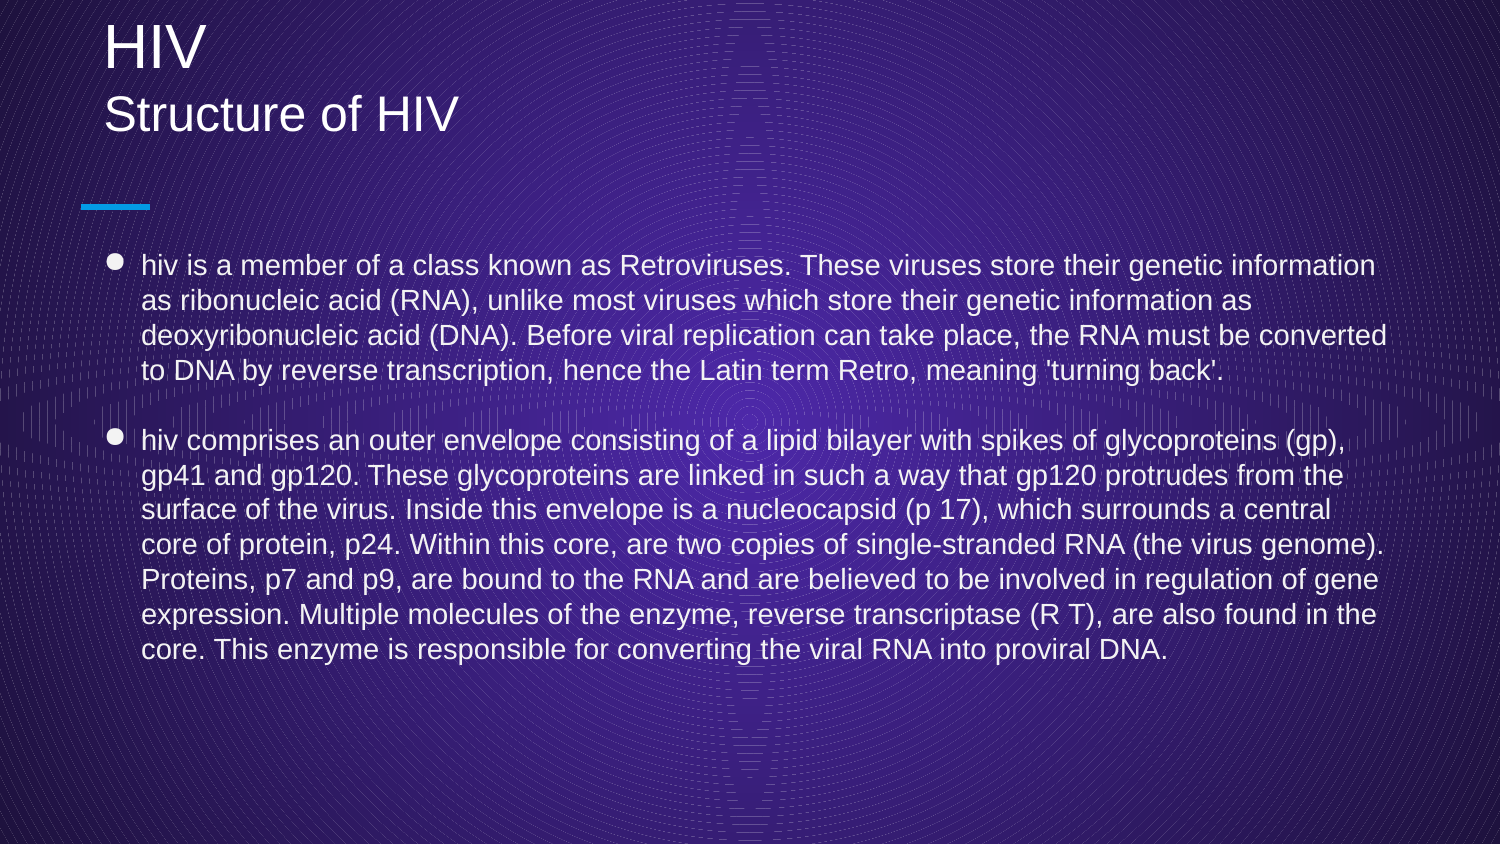

# `
HIV
Structure of HIV

hiv is a member of a class known as Retroviruses. These viruses store their genetic information as ribonucleic acid (RNA), unlike most viruses which store their genetic information as deoxyribonucleic acid (DNA). Before viral replication can take place, the RNA must be converted to DNA by reverse transcription, hence the Latin term Retro, meaning 'turning back'.

hiv comprises an outer envelope consisting of a lipid bilayer with spikes of glycoproteins (gp), gp41 and gp120. These glycoproteins are linked in such a way that gp120 protrudes from the surface of the virus. Inside this envelope is a nucleocapsid (p 17), which surrounds a central core of protein, p24. Within this core, are two copies of single-stranded RNA (the virus genome). Proteins, p7 and p9, are bound to the RNA and are believed to be involved in regulation of gene expression. Multiple molecules of the enzyme, reverse transcriptase (R T), are also found in the core. This enzyme is responsible for converting the viral RNA into proviral DNA.